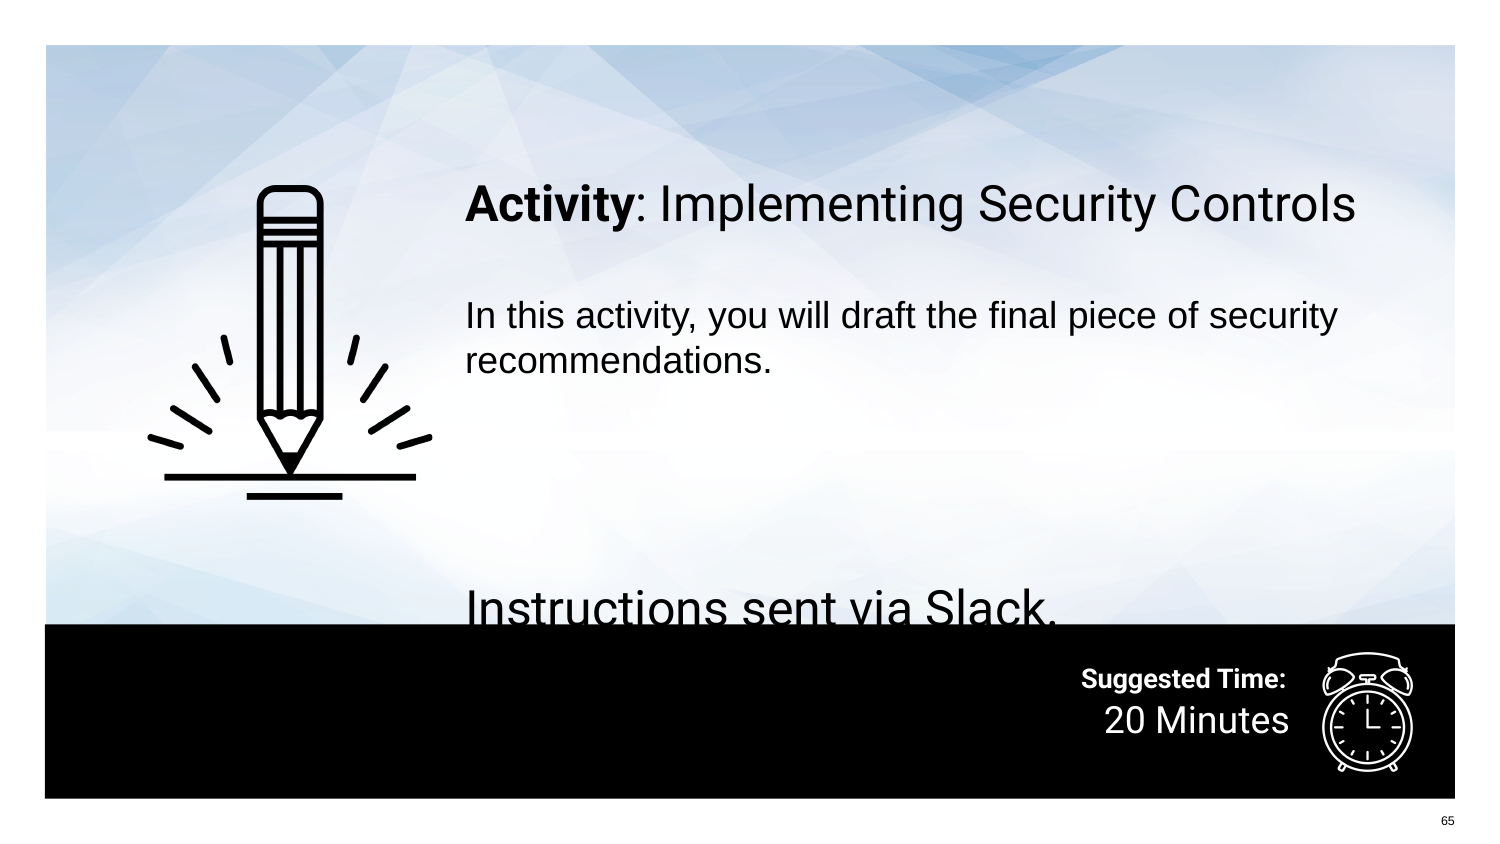

Activity: Implementing Security Controls

In this activity, you will draft the final piece of security recommendations.

Instructions sent via Slack.
# 20 Minutes

65